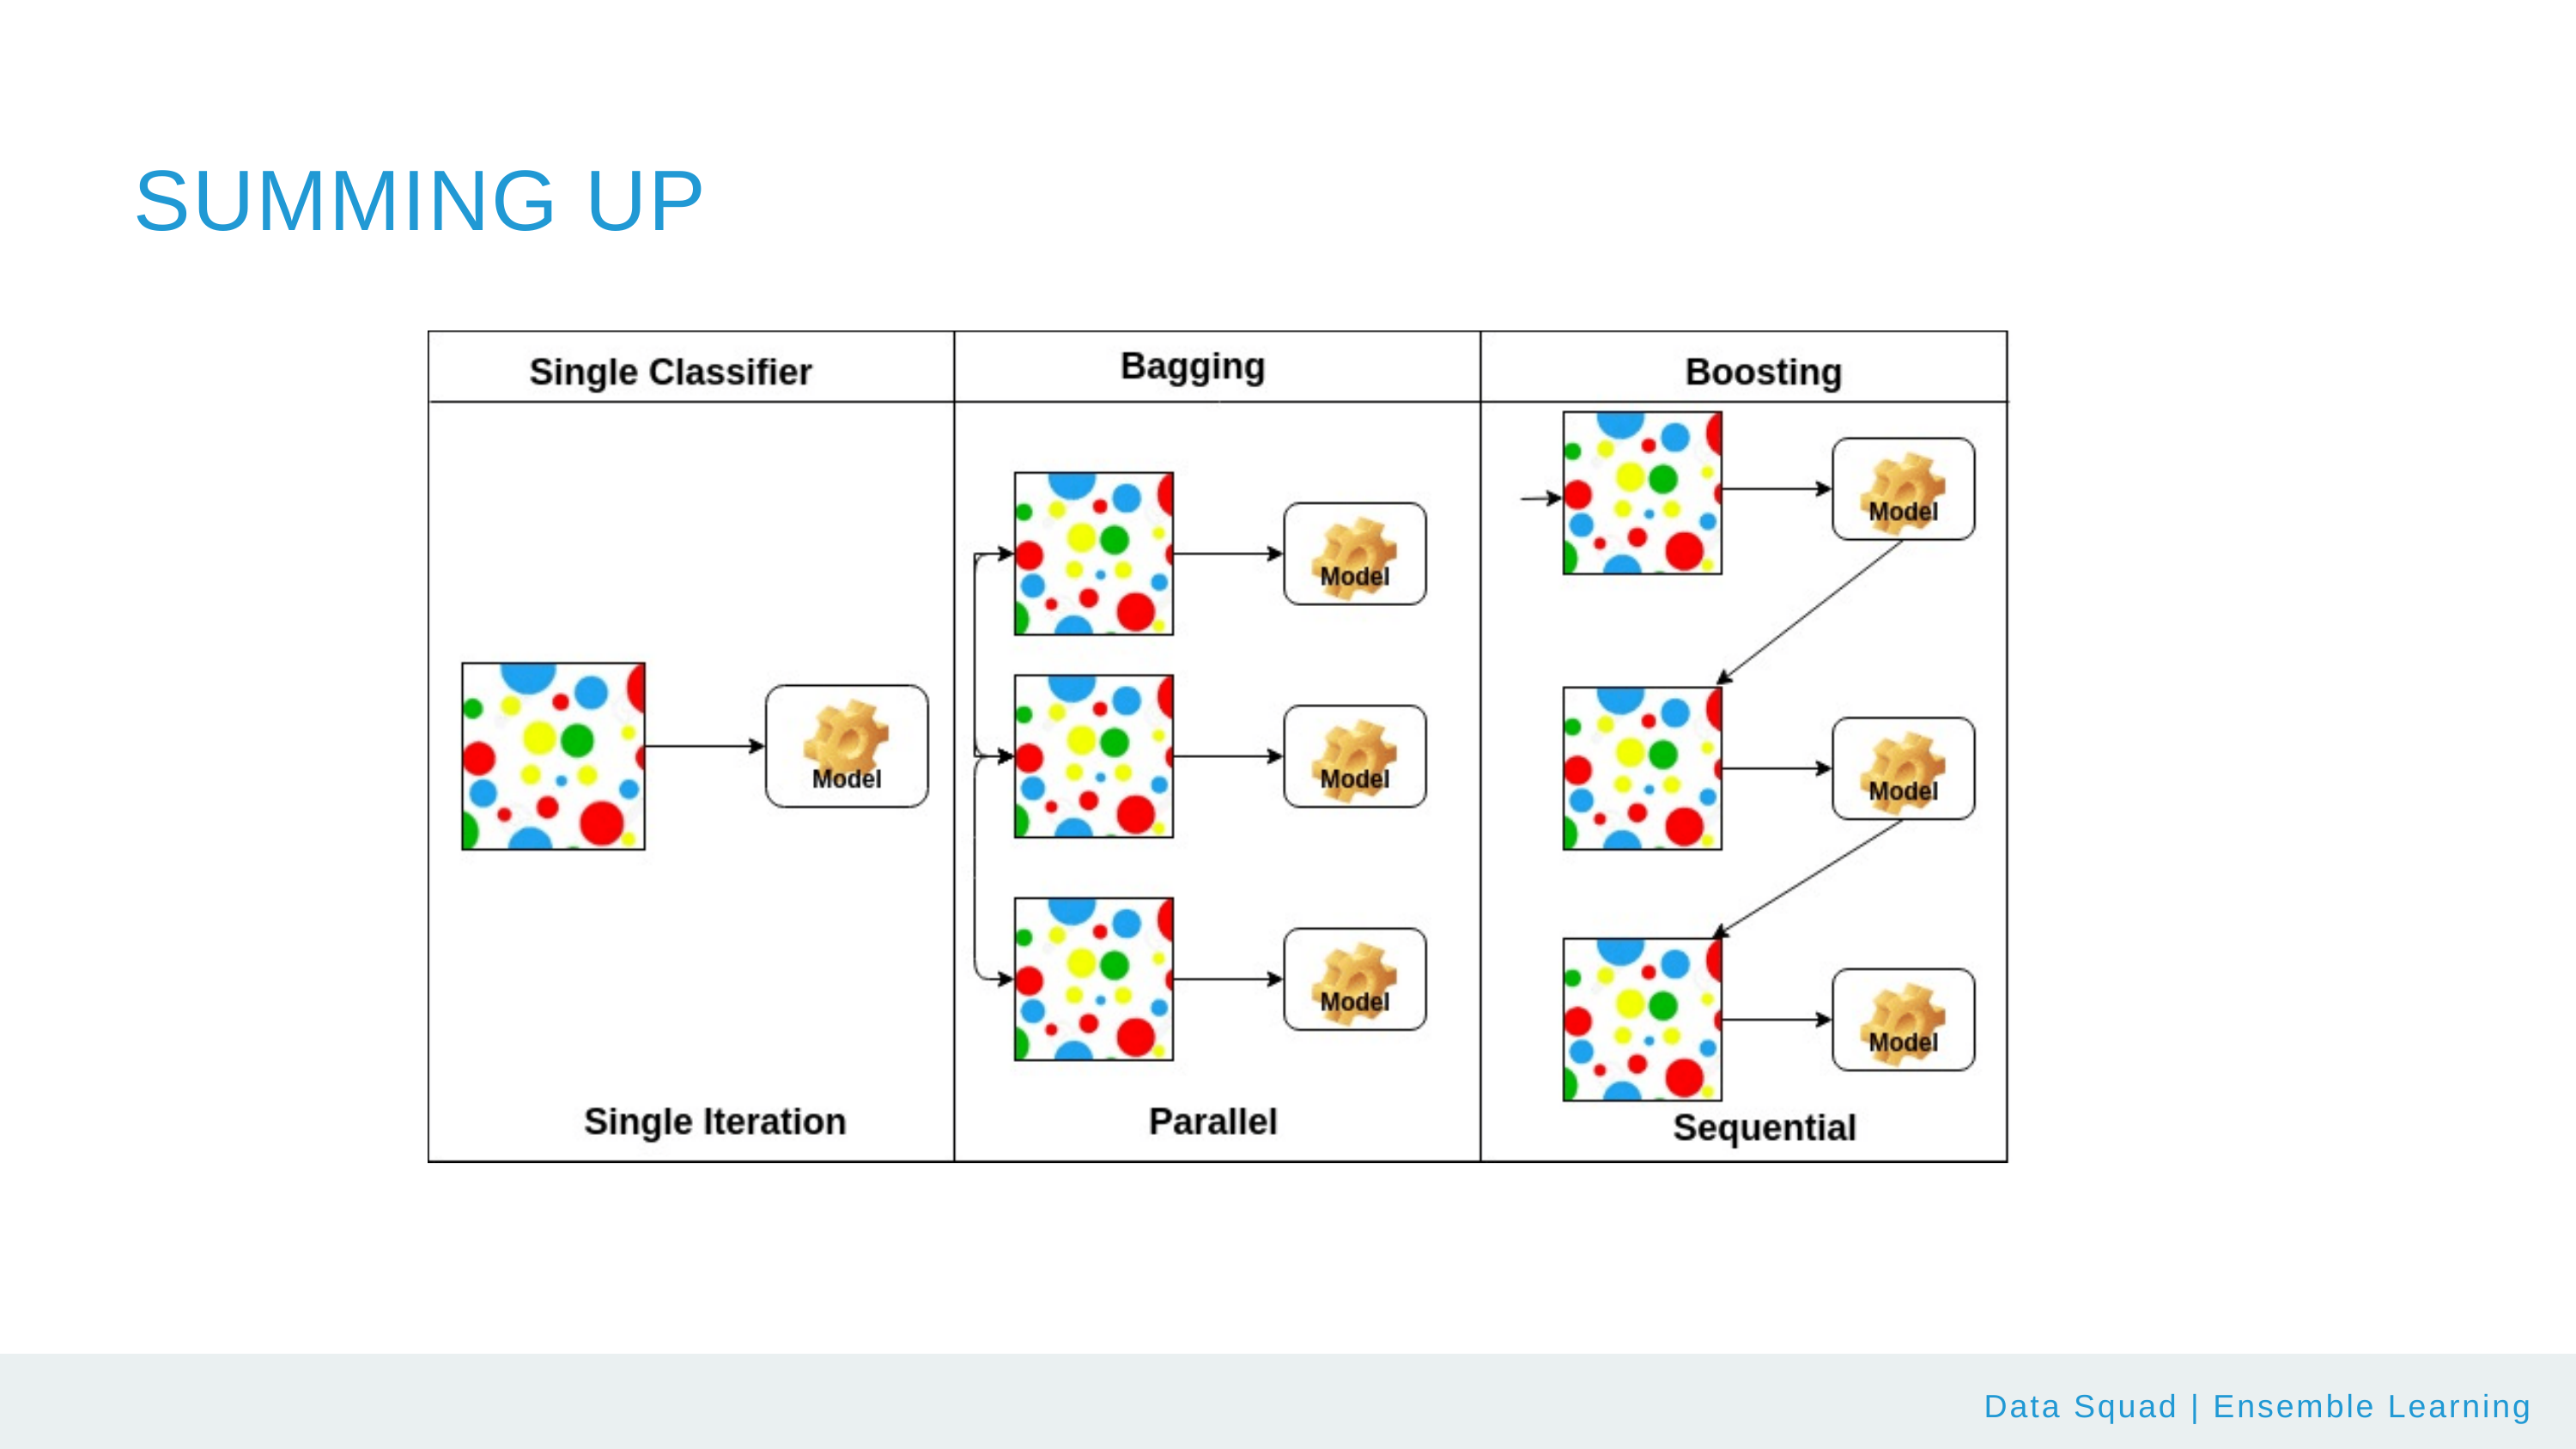

SUMMING UP

Data Squad | Ensemble Learning